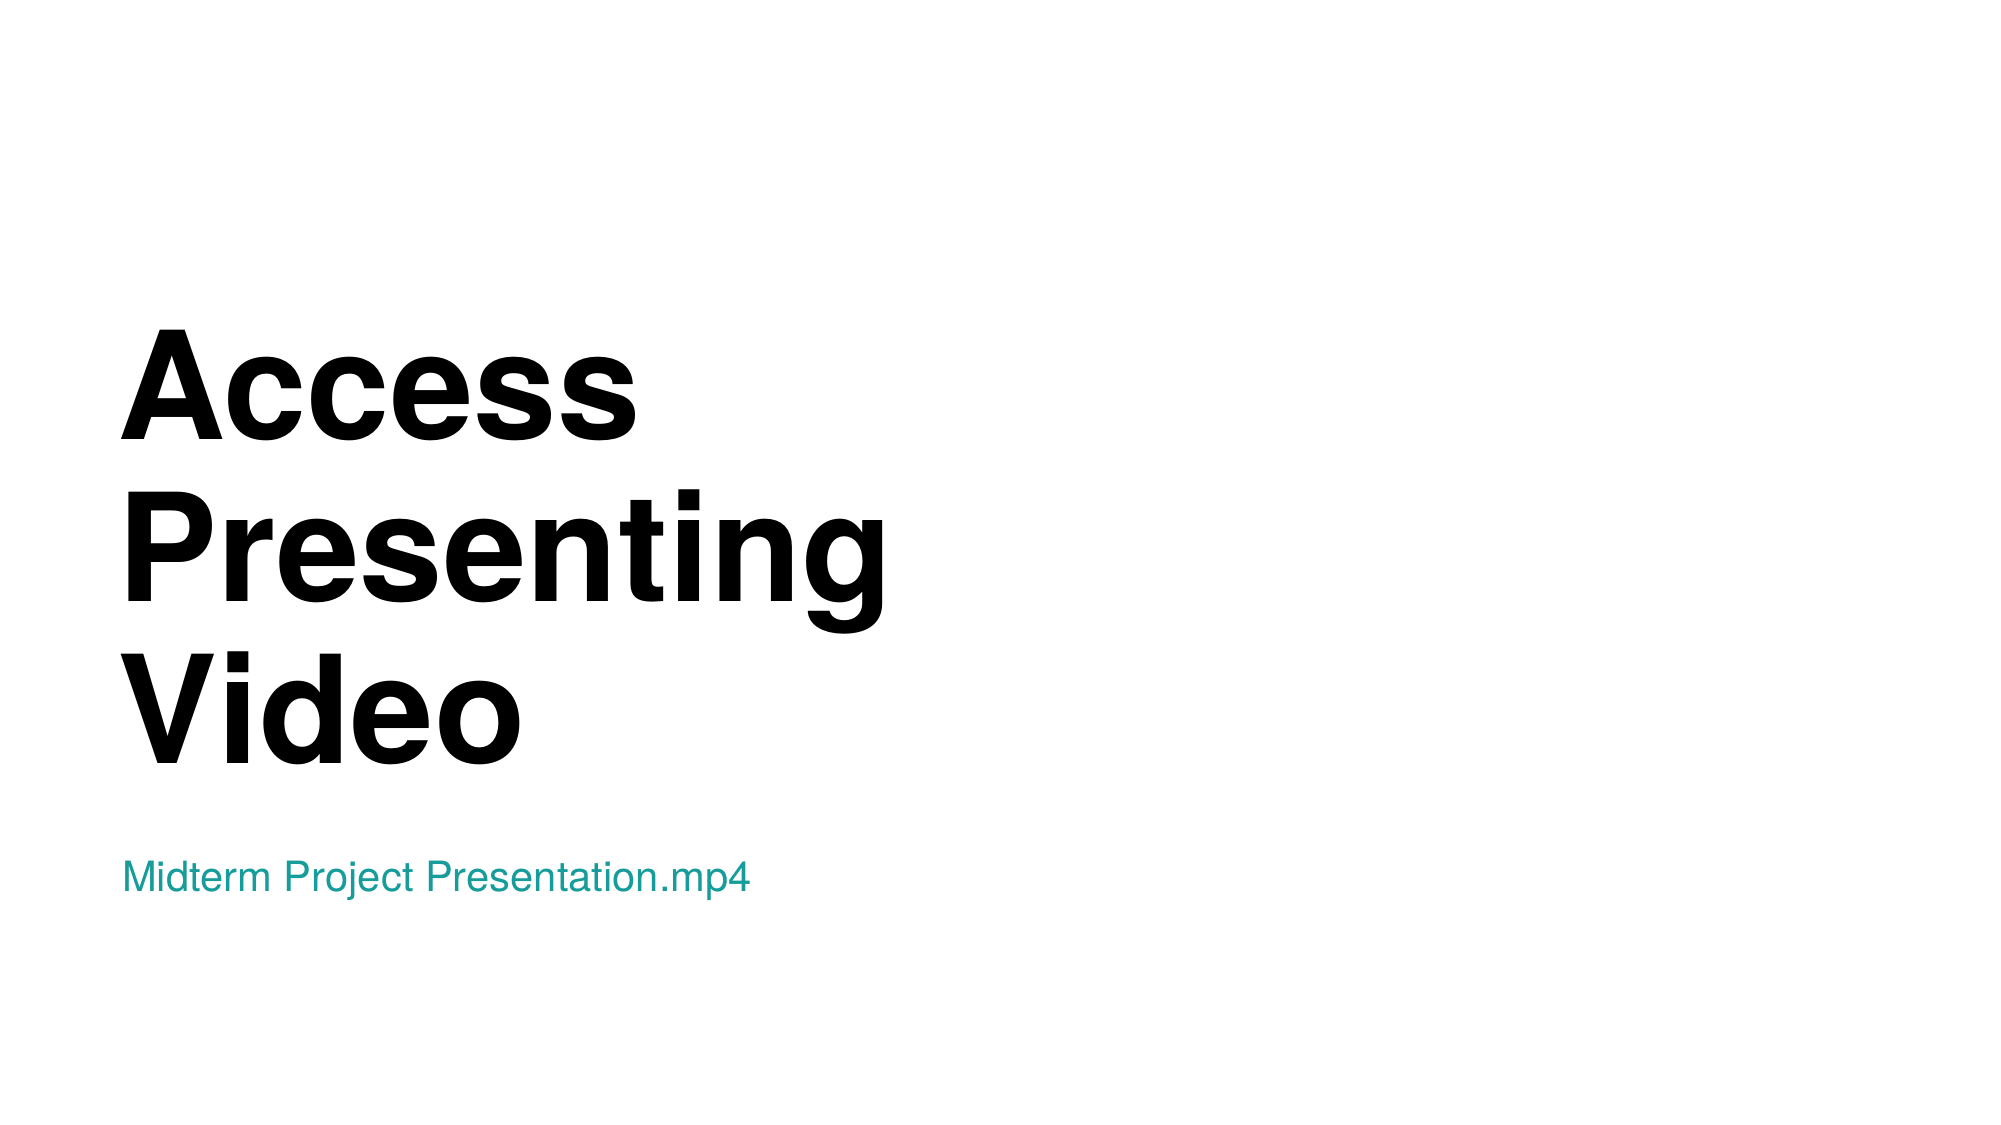

# Access Presenting Video
Midterm Project Presentation.mp4